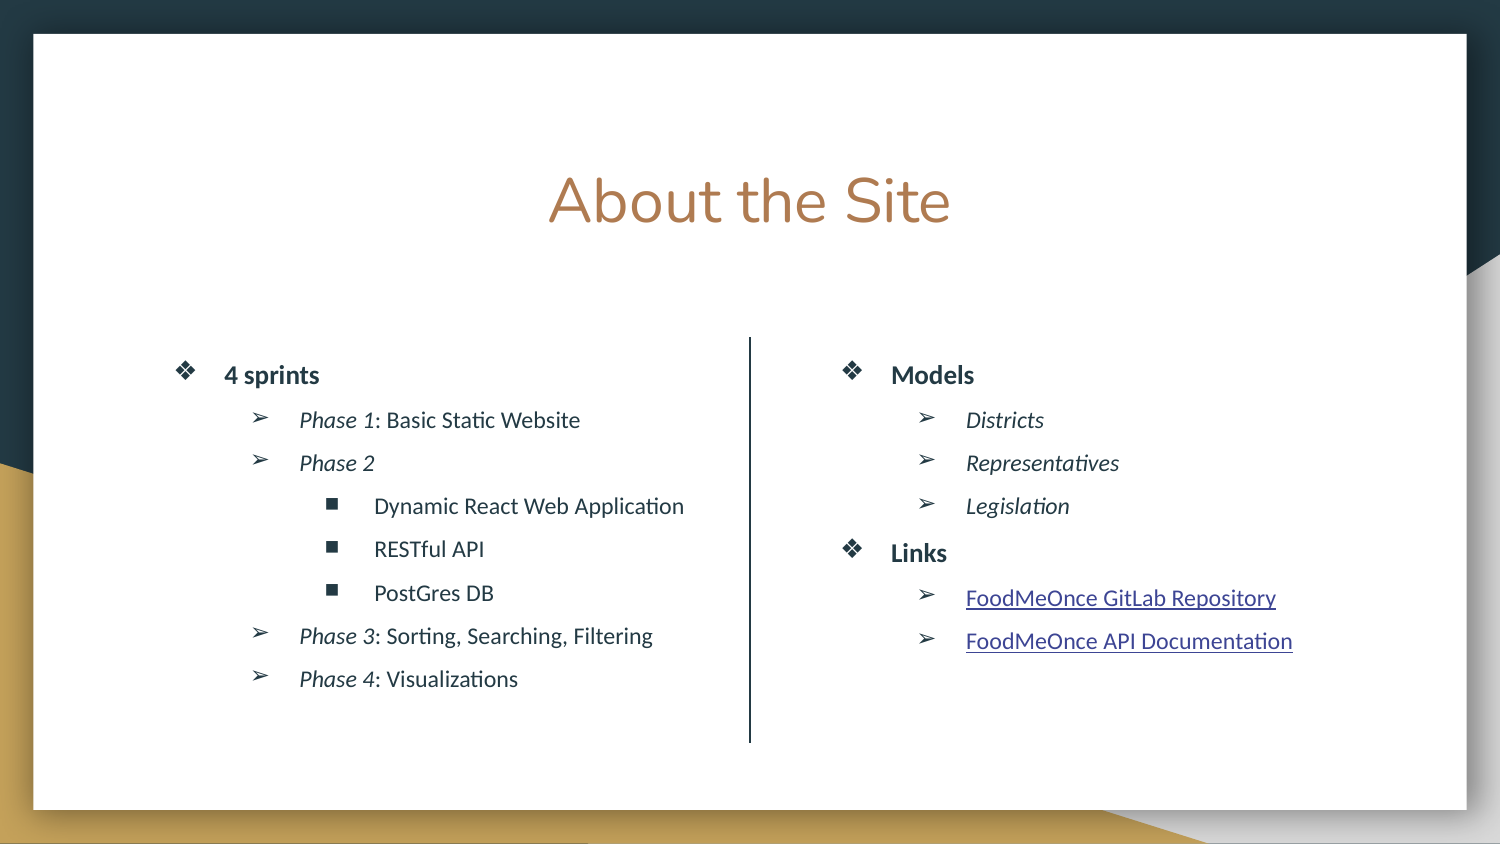

# About the Site
4 sprints
Phase 1: Basic Static Website
Phase 2
Dynamic React Web Application
RESTful API
PostGres DB
Phase 3: Sorting, Searching, Filtering
Phase 4: Visualizations
Models
Districts
Representatives
Legislation
Links
FoodMeOnce GitLab Repository
FoodMeOnce API Documentation